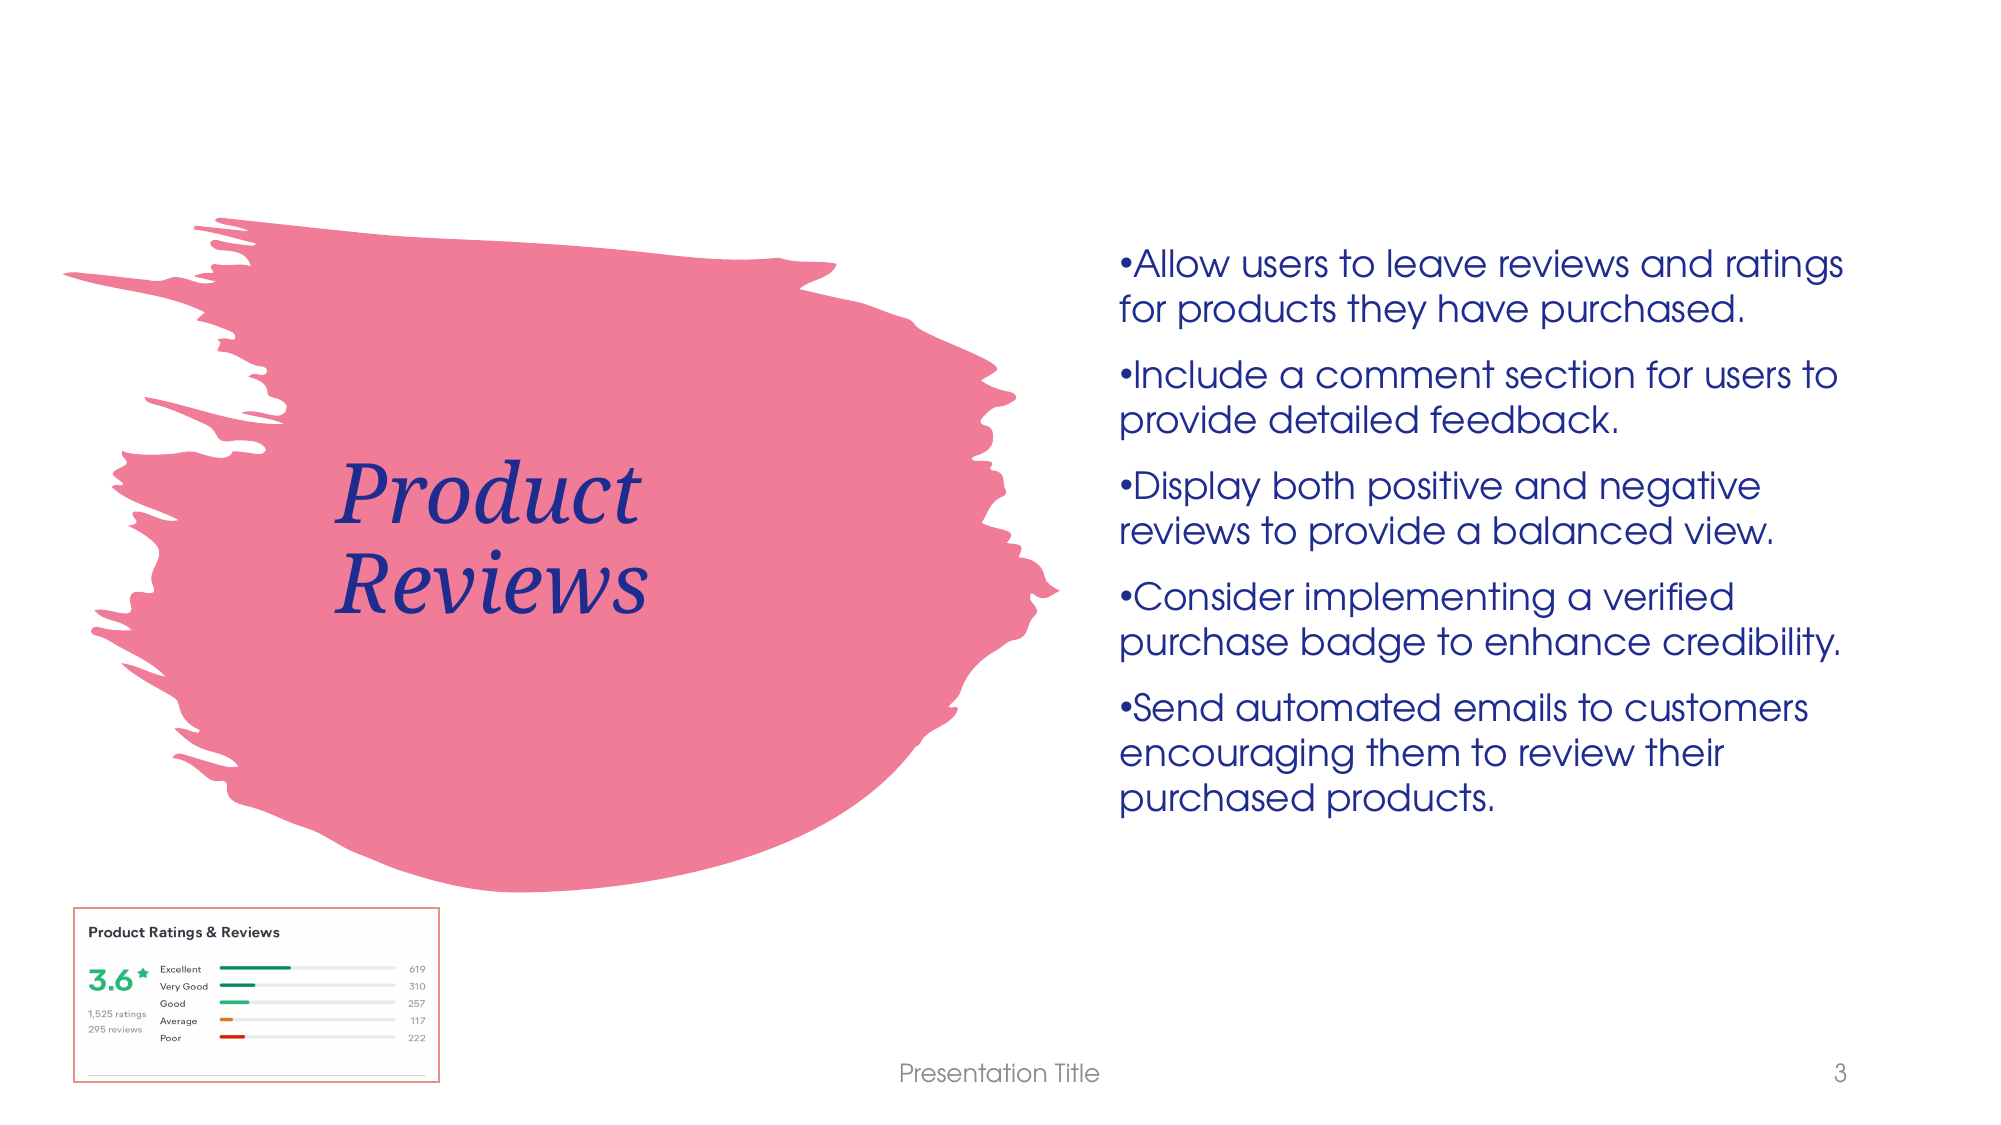

Allow users to leave reviews and ratings for products they have purchased.
Include a comment section for users to provide detailed feedback.
Display both positive and negative reviews to provide a balanced view.
Consider implementing a verified purchase badge to enhance credibility.
Send automated emails to customers encouraging them to review their purchased products.

# Product Reviews

Presentation Title
3